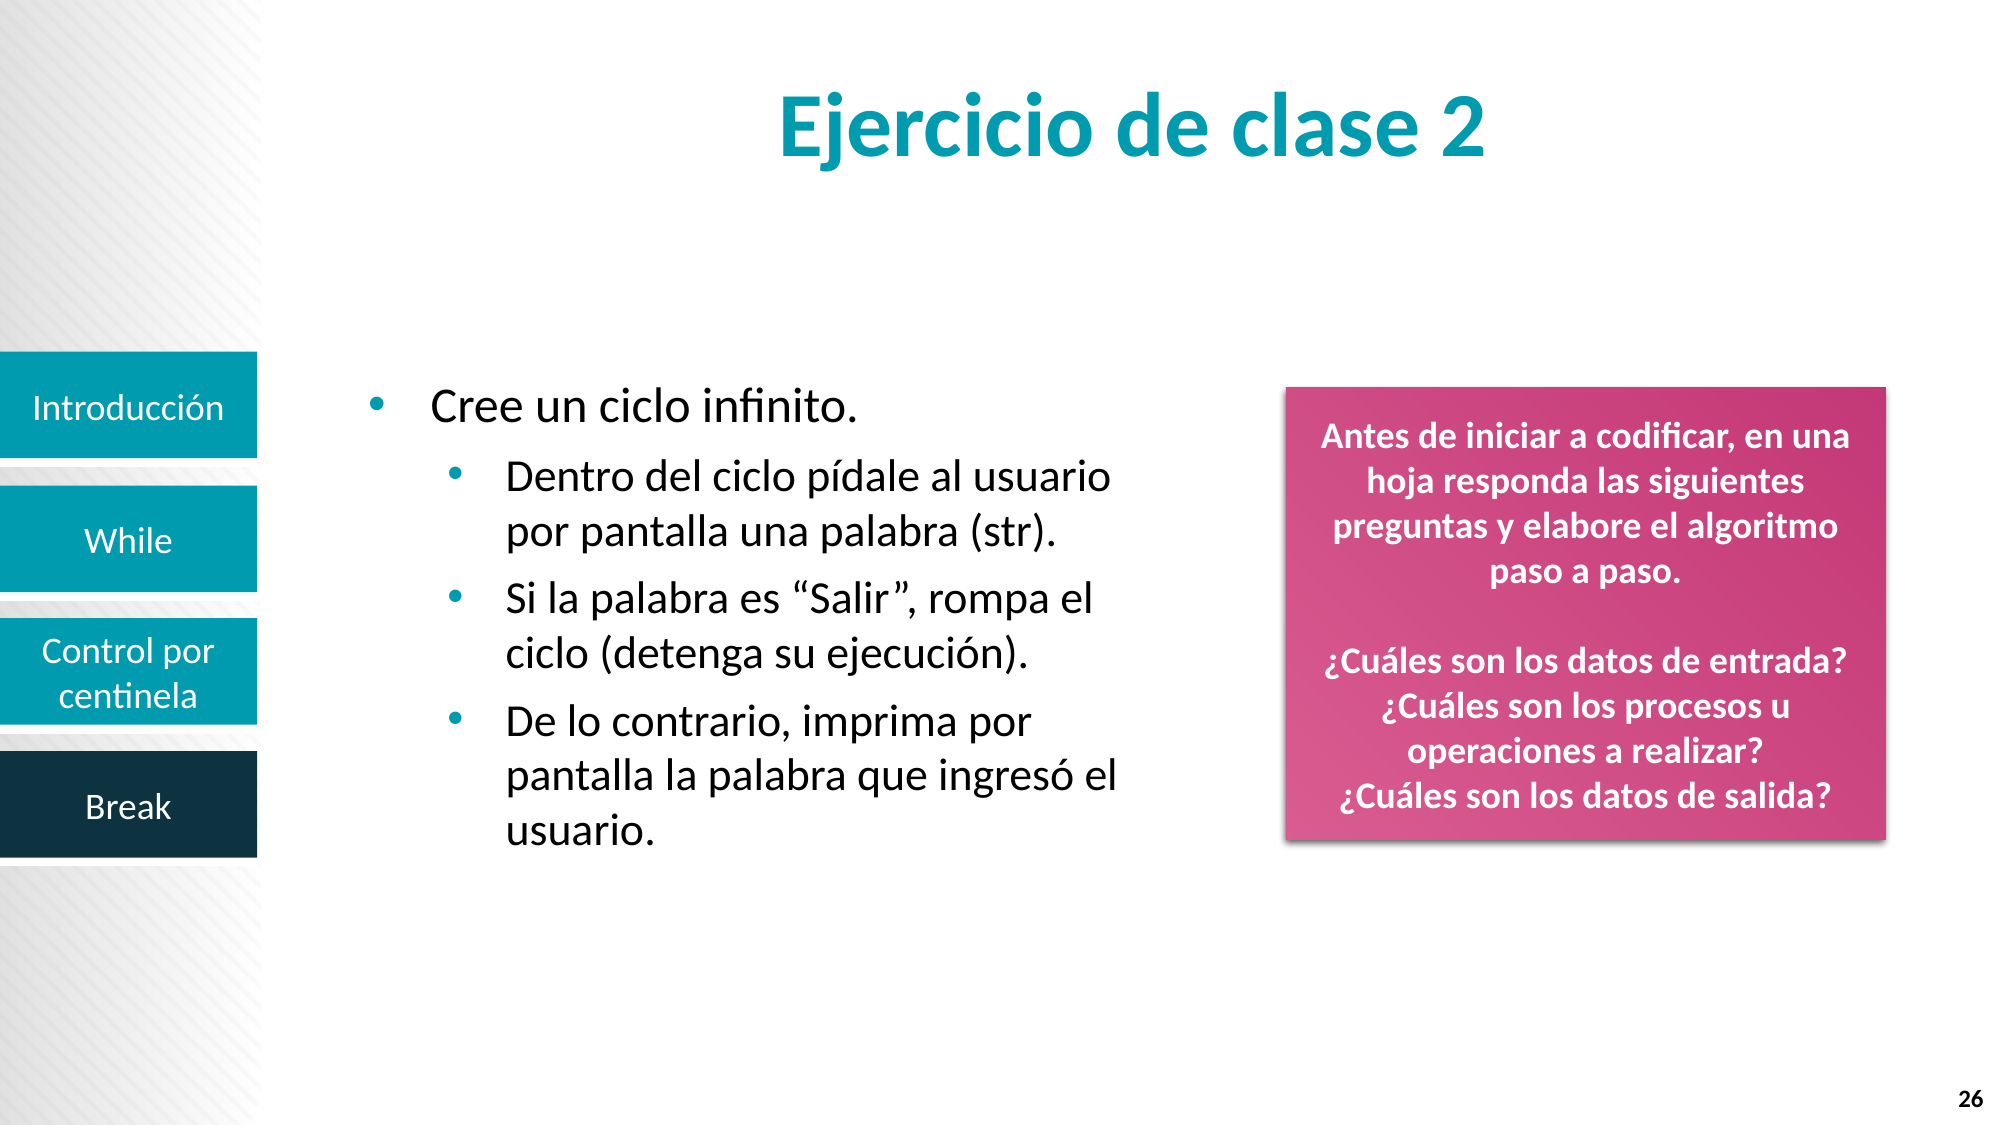

# Ejercicio de clase 2
Cree un ciclo infinito.
Dentro del ciclo pídale al usuario por pantalla una palabra (str).
Si la palabra es “Salir”, rompa el ciclo (detenga su ejecución).
De lo contrario, imprima por pantalla la palabra que ingresó el usuario.
Antes de iniciar a codificar, en una hoja responda las siguientes preguntas y elabore el algoritmo paso a paso.

¿Cuáles son los datos de entrada?
¿Cuáles son los procesos u operaciones a realizar?
¿Cuáles son los datos de salida?
26